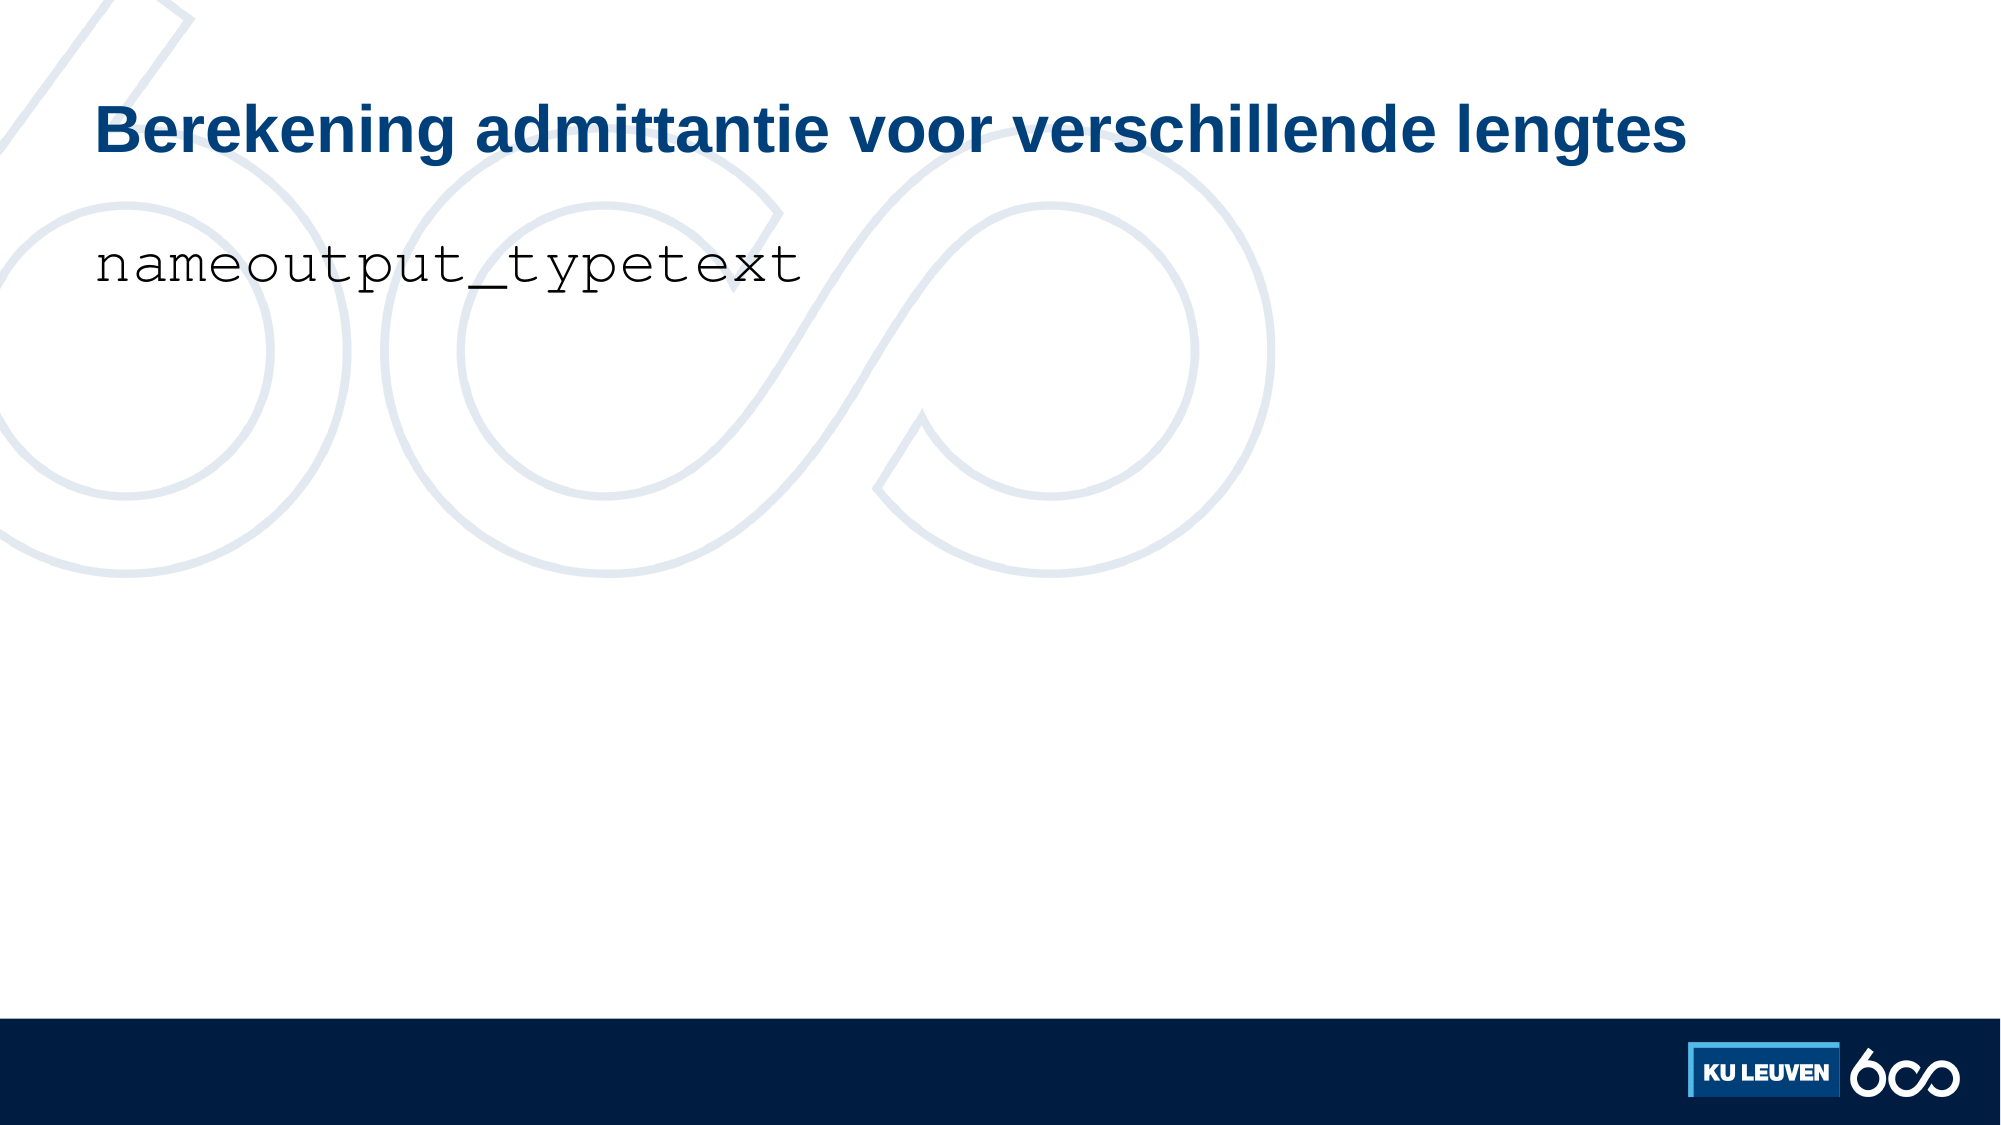

# Berekening admittantie voor verschillende lengtes
nameoutput_typetext